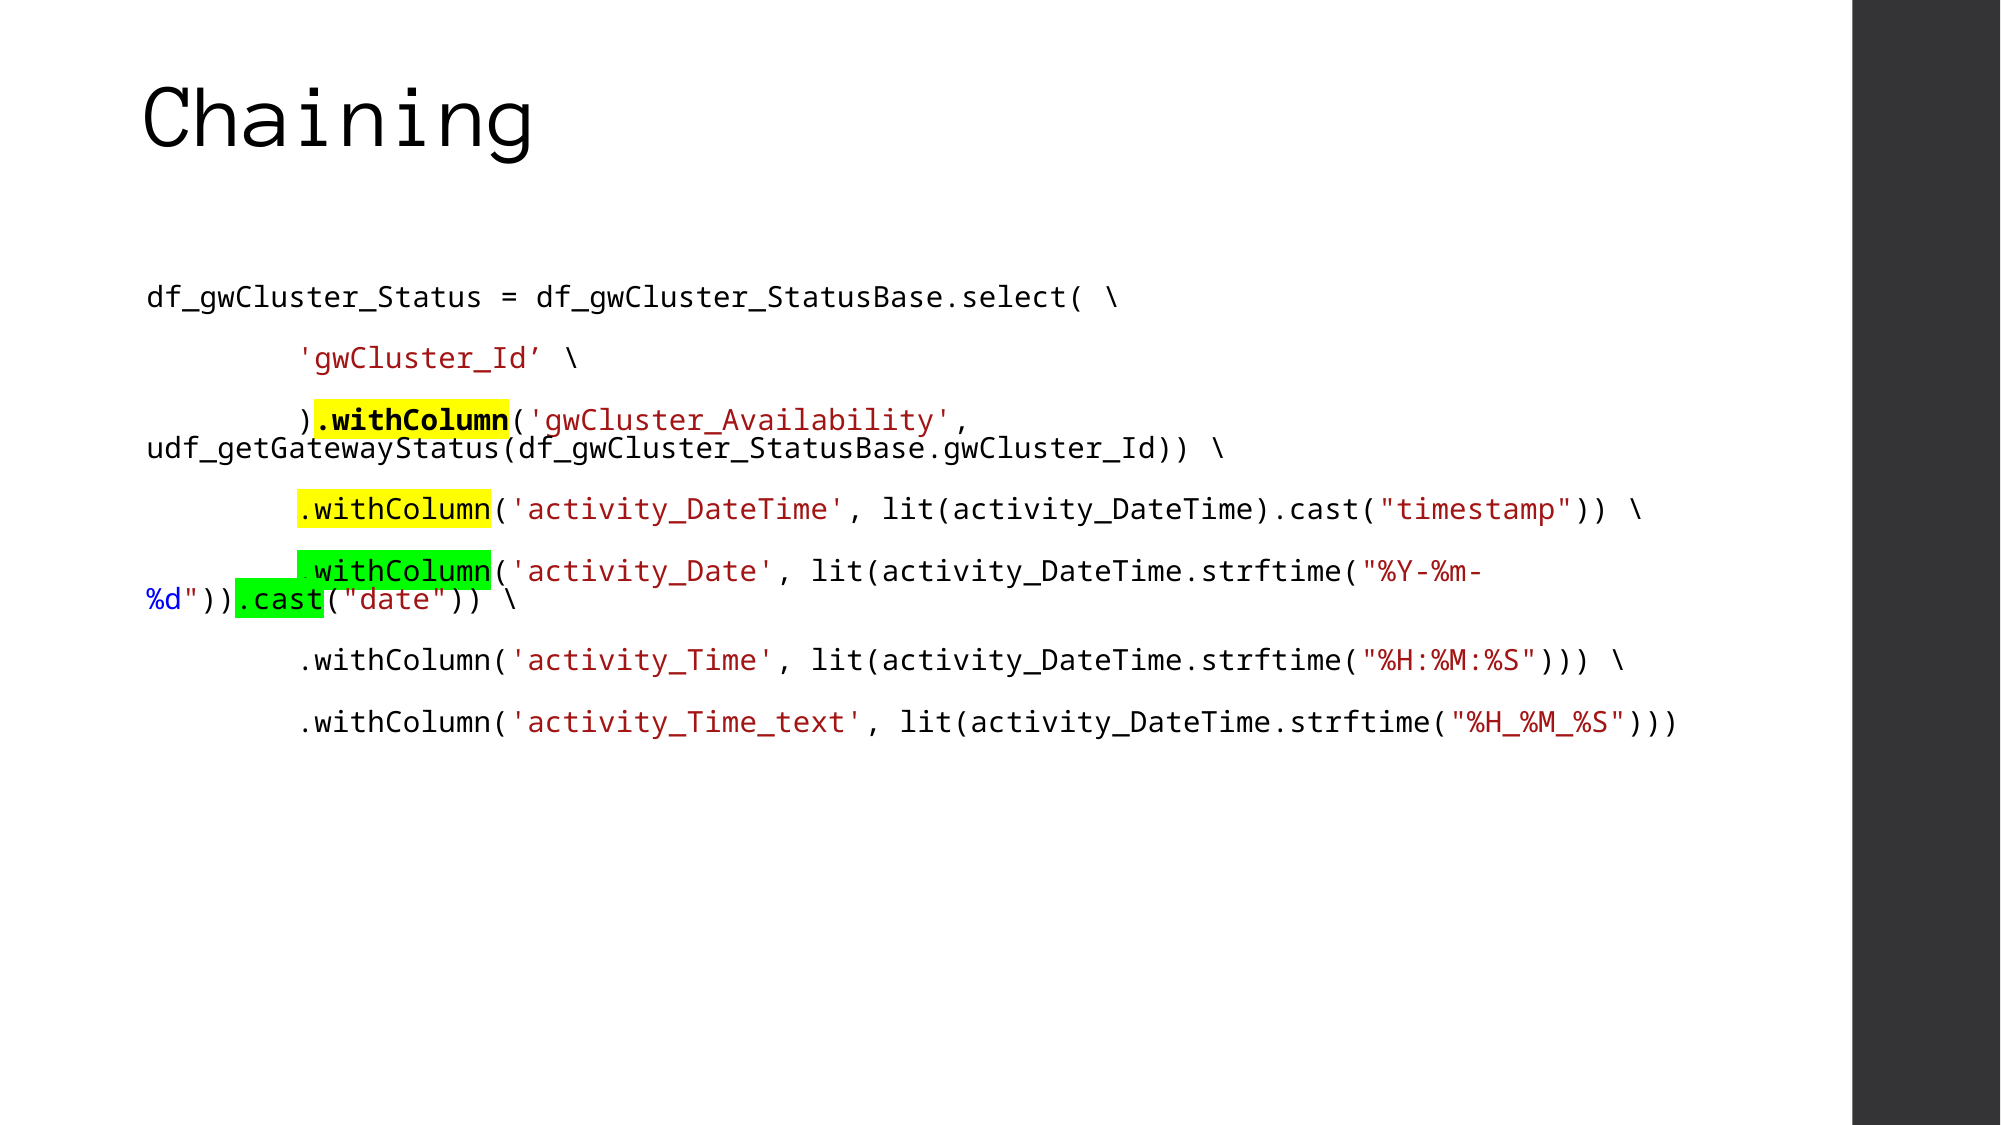

Chaining
df_gwCluster_Status = df_gwCluster_StatusBase.select( \
	'gwCluster_Id’ \
	).withColumn('gwCluster_Availability', udf_getGatewayStatus(df_gwCluster_StatusBase.gwCluster_Id)) \
	.withColumn('activity_DateTime', lit(activity_DateTime).cast("timestamp")) \
	.withColumn('activity_Date', lit(activity_DateTime.strftime("%Y-%m-%d")).cast("date")) \
	.withColumn('activity_Time', lit(activity_DateTime.strftime("%H:%M:%S"))) \
	.withColumn('activity_Time_text', lit(activity_DateTime.strftime("%H_%M_%S")))